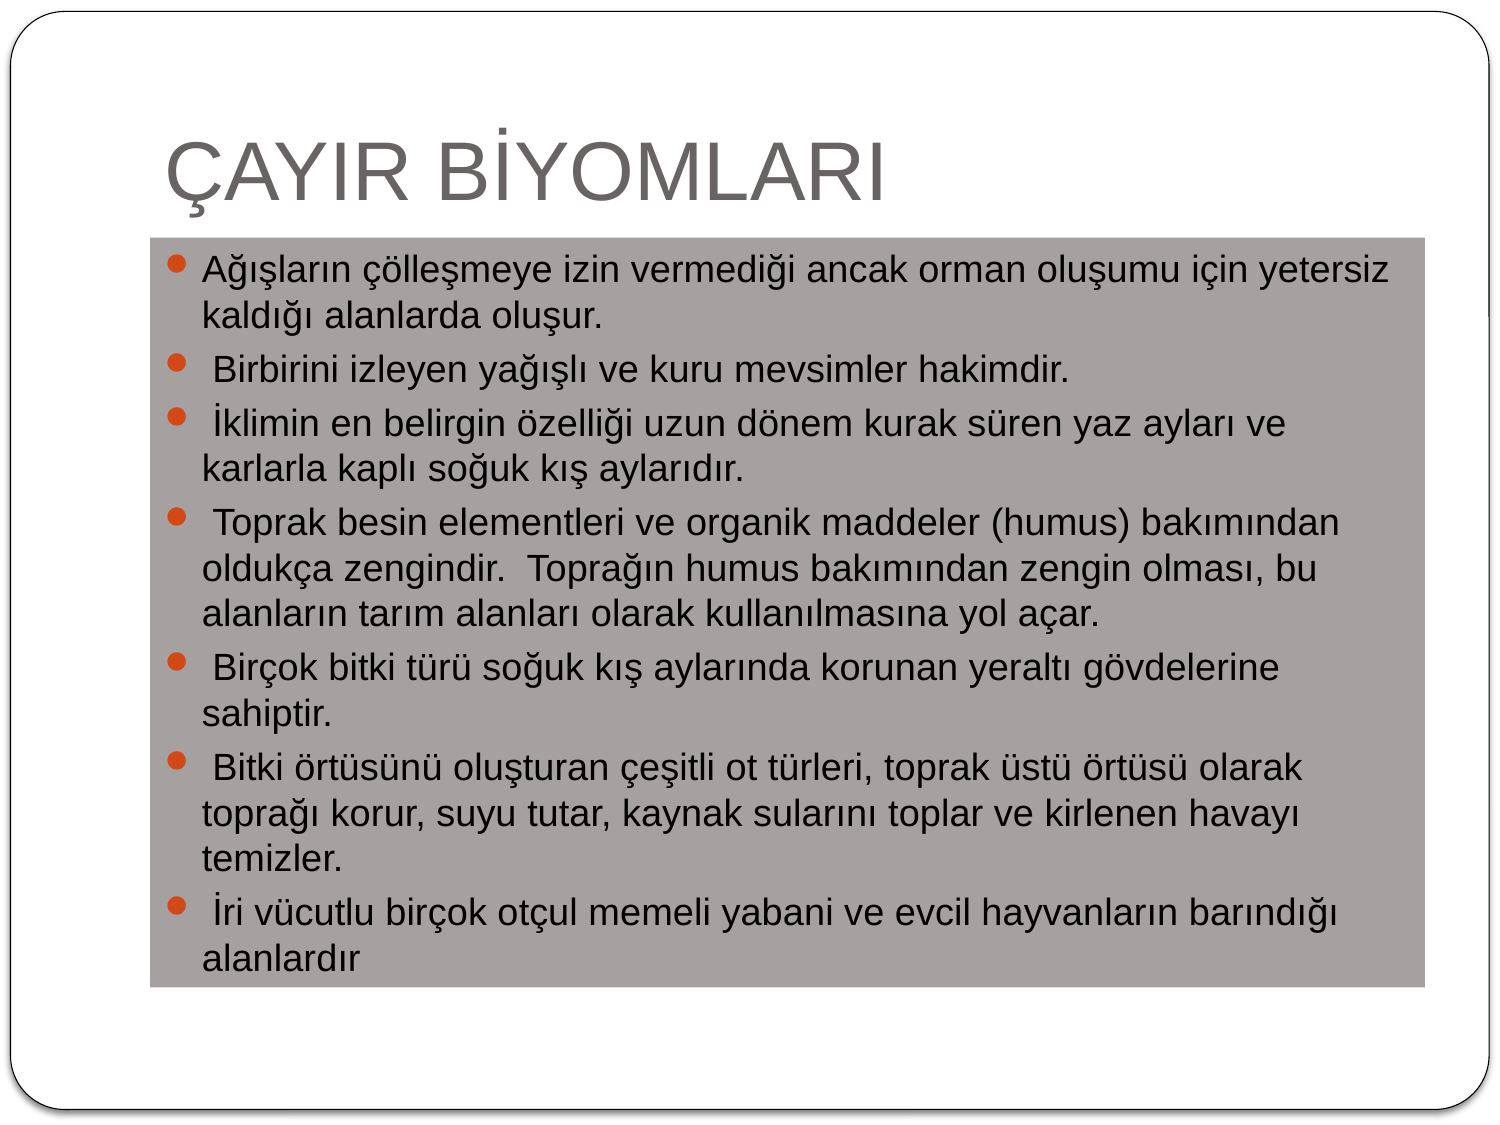

# ÇAYIR BİYOMLARI
Ağışların çölleşmeye izin vermediği ancak orman oluşumu için yetersiz kaldığı alanlarda oluşur.
 Birbirini izleyen yağışlı ve kuru mevsimler hakimdir.
 İklimin en belirgin özelliği uzun dönem kurak süren yaz ayları ve karlarla kaplı soğuk kış aylarıdır.
 Toprak besin elementleri ve organik maddeler (humus) bakımından oldukça zengindir.  Toprağın humus bakımından zengin olması, bu alanların tarım alanları olarak kullanılmasına yol açar.
 Birçok bitki türü soğuk kış aylarında korunan yeraltı gövdelerine sahiptir.
 Bitki örtüsünü oluşturan çeşitli ot türleri, toprak üstü örtüsü olarak toprağı korur, suyu tutar, kaynak sularını toplar ve kirlenen havayı temizler.
 İri vücutlu birçok otçul memeli yabani ve evcil hayvanların barındığı alanlardır